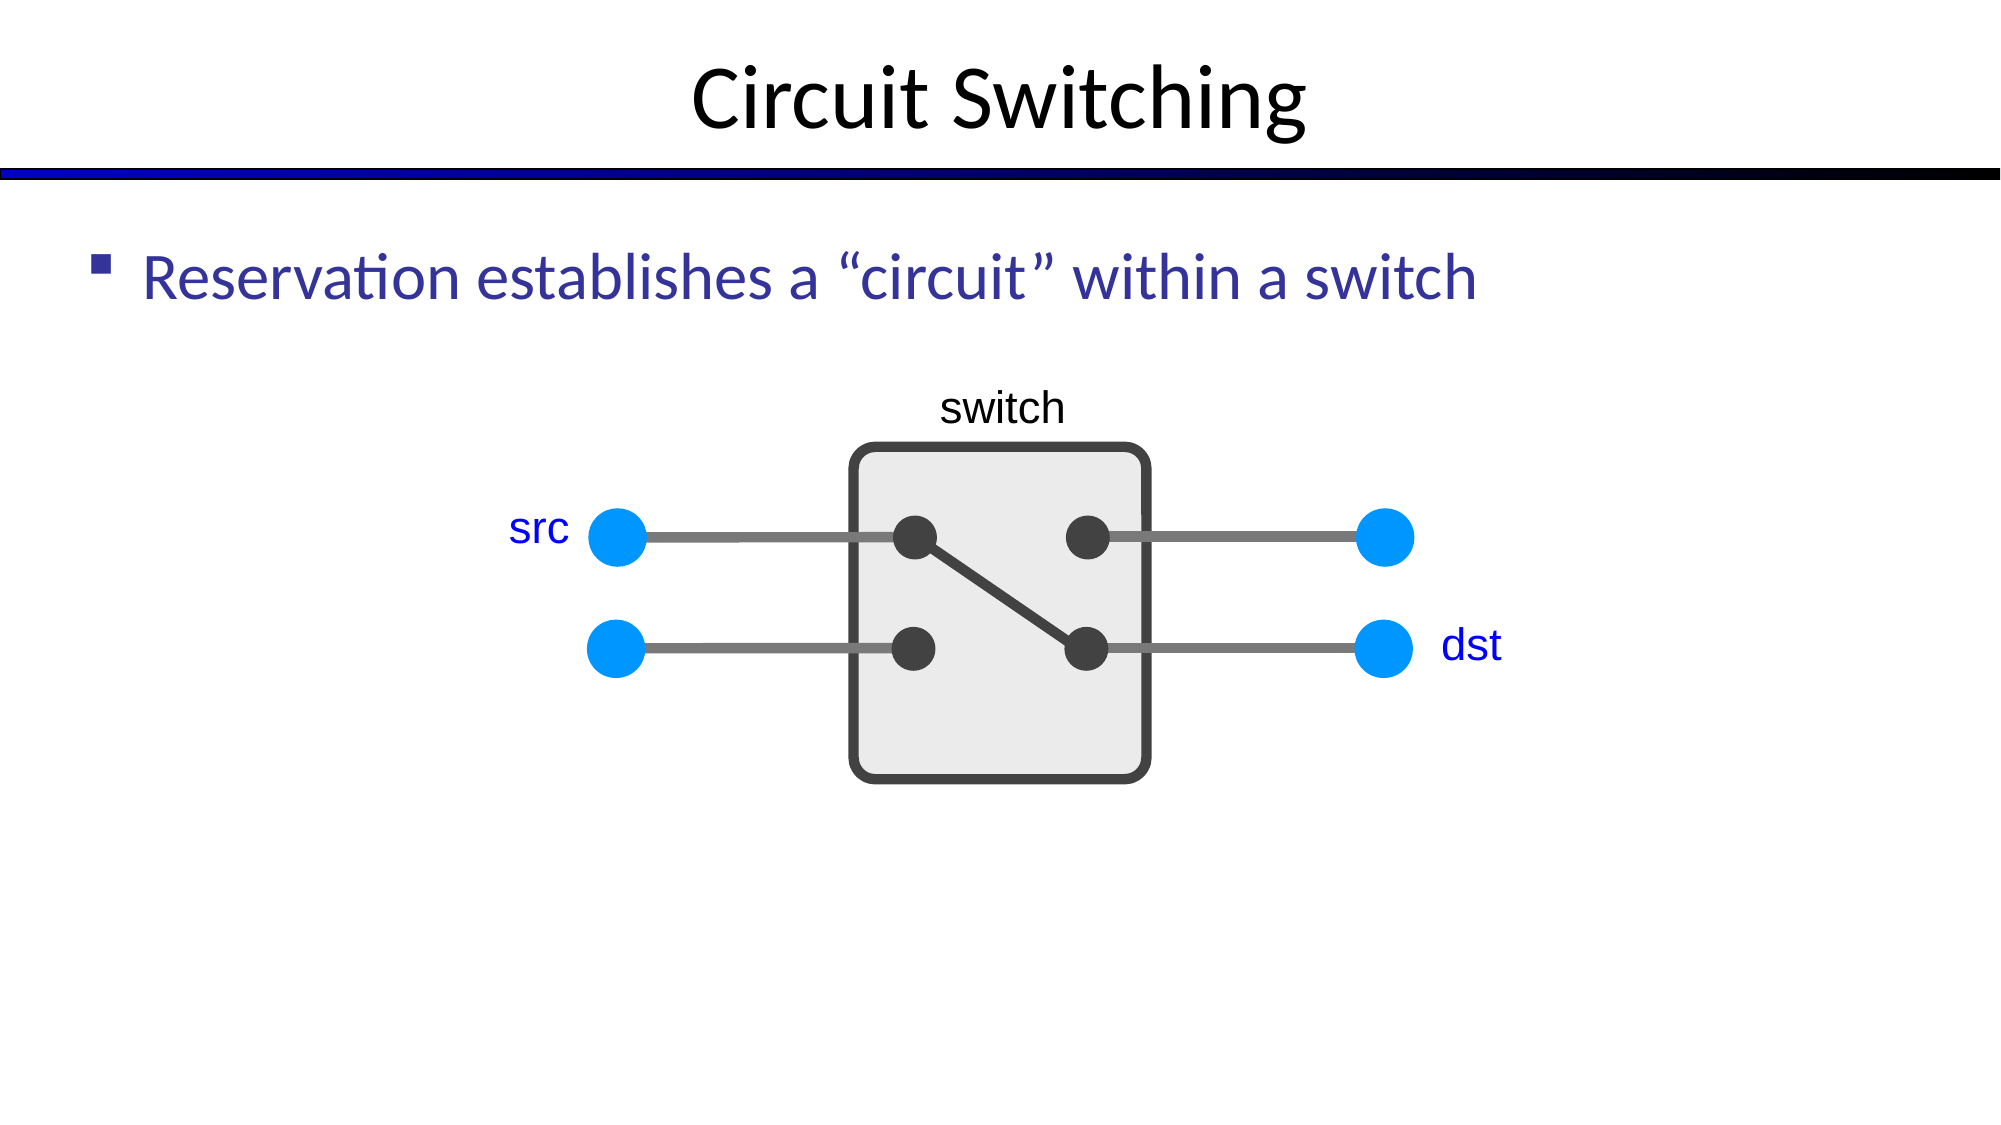

# Circuit Switching
Reservation establishes a “circuit” within a switch
switch

src

dst